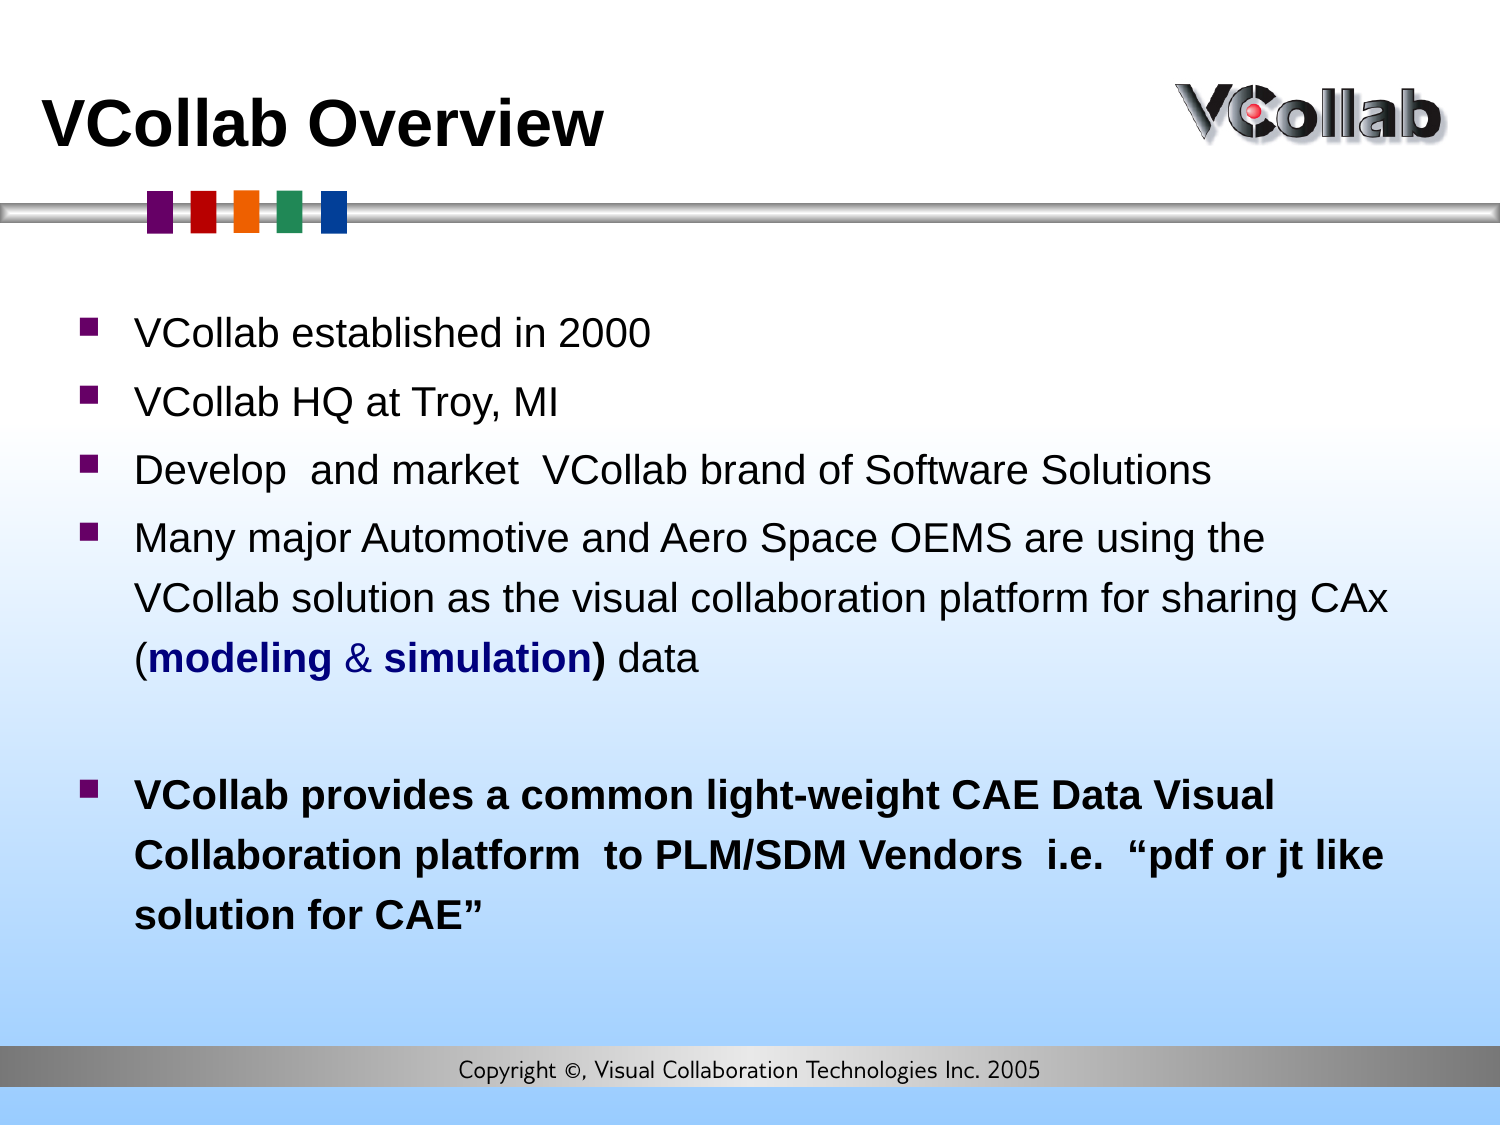

VCollab Overview
VCollab established in 2000
VCollab HQ at Troy, MI
Develop  and market  VCollab brand of Software Solutions
Many major Automotive and Aero Space OEMS are using the VCollab solution as the visual collaboration platform for sharing CAx (modeling & simulation) data

VCollab provides a common light-weight CAE Data Visual Collaboration platform  to PLM/SDM Vendors  i.e.  “pdf or jt like solution for CAE”